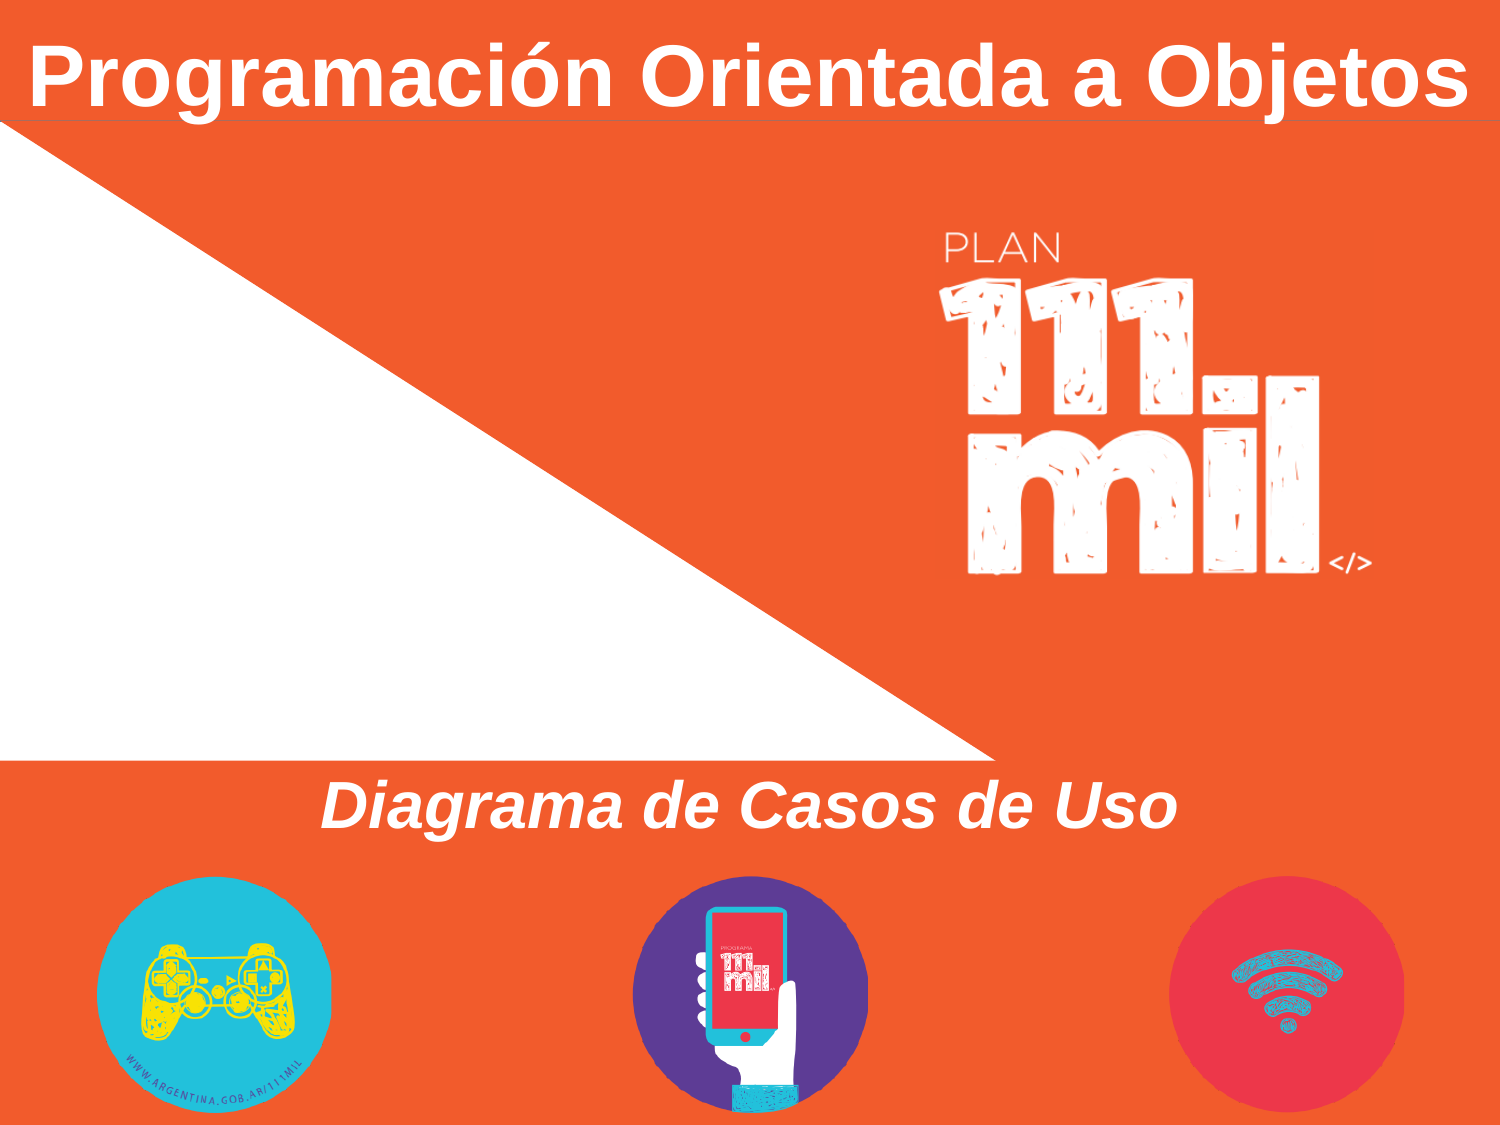

# Programación Orientada a Objetos
Diagrama de Casos de Uso